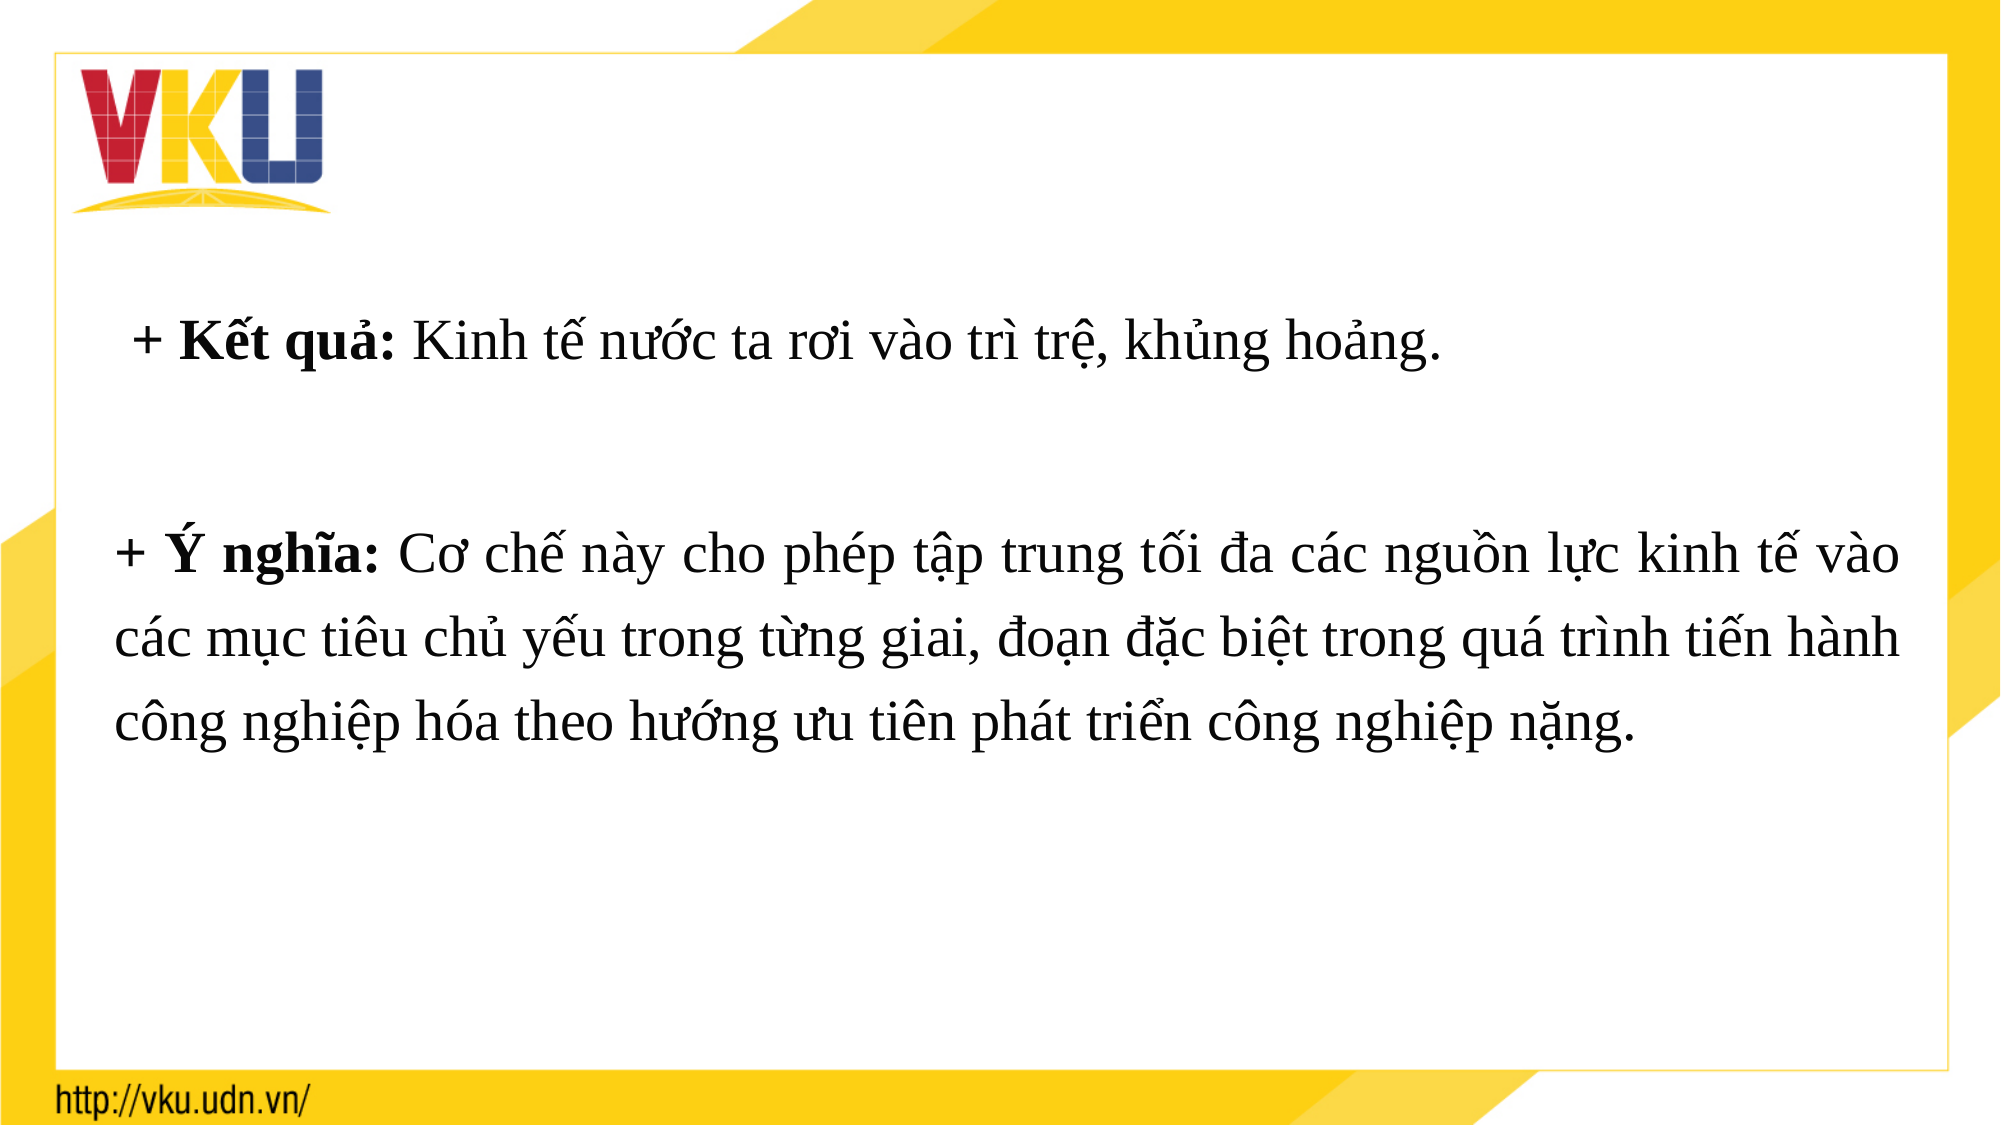

+ Kết quả: Kinh tế nước ta rơi vào trì trệ, khủng hoảng.
+ Ý nghĩa: Cơ chế này cho phép tập trung tối đa các nguồn lực kinh tế vào các mục tiêu chủ yếu trong từng giai, đoạn đặc biệt trong quá trình tiến hành công nghiệp hóa theo hướng ưu tiên phát triển công nghiệp nặng.